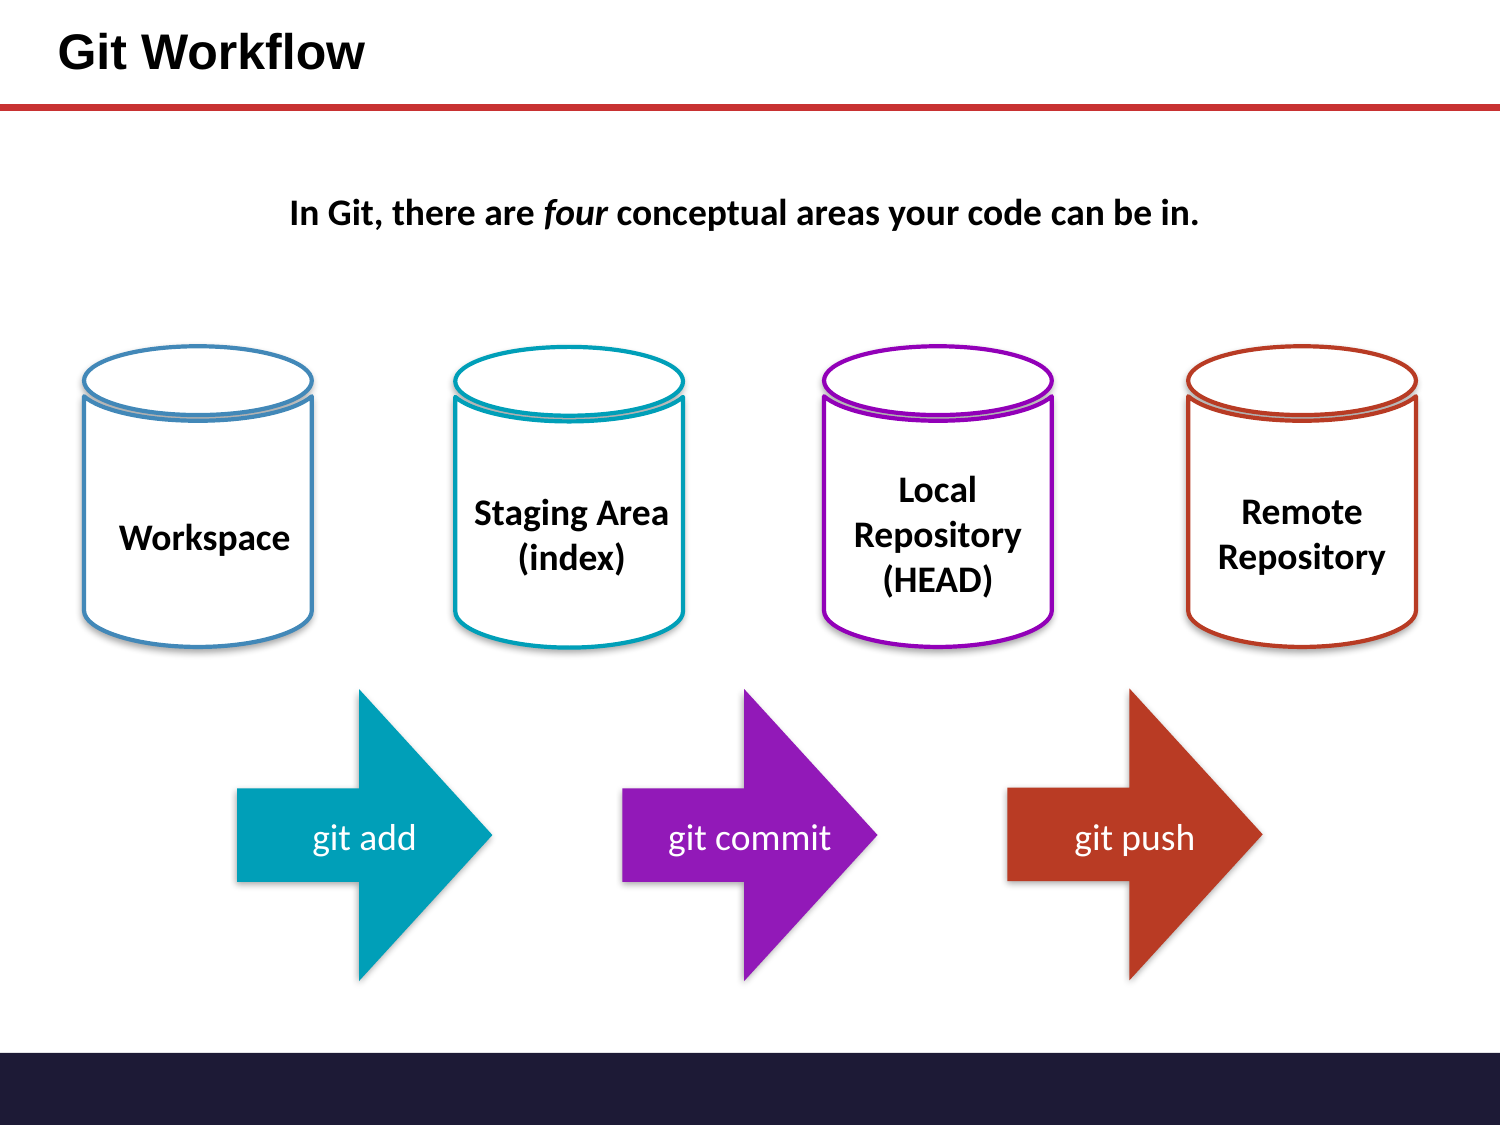

# Git Workflow
In Git, there are four conceptual areas your code can be in.

Local
Repository
(HEAD)
Remote
Repository
Staging Area
(index)
Workspace

git add
git commit
git push